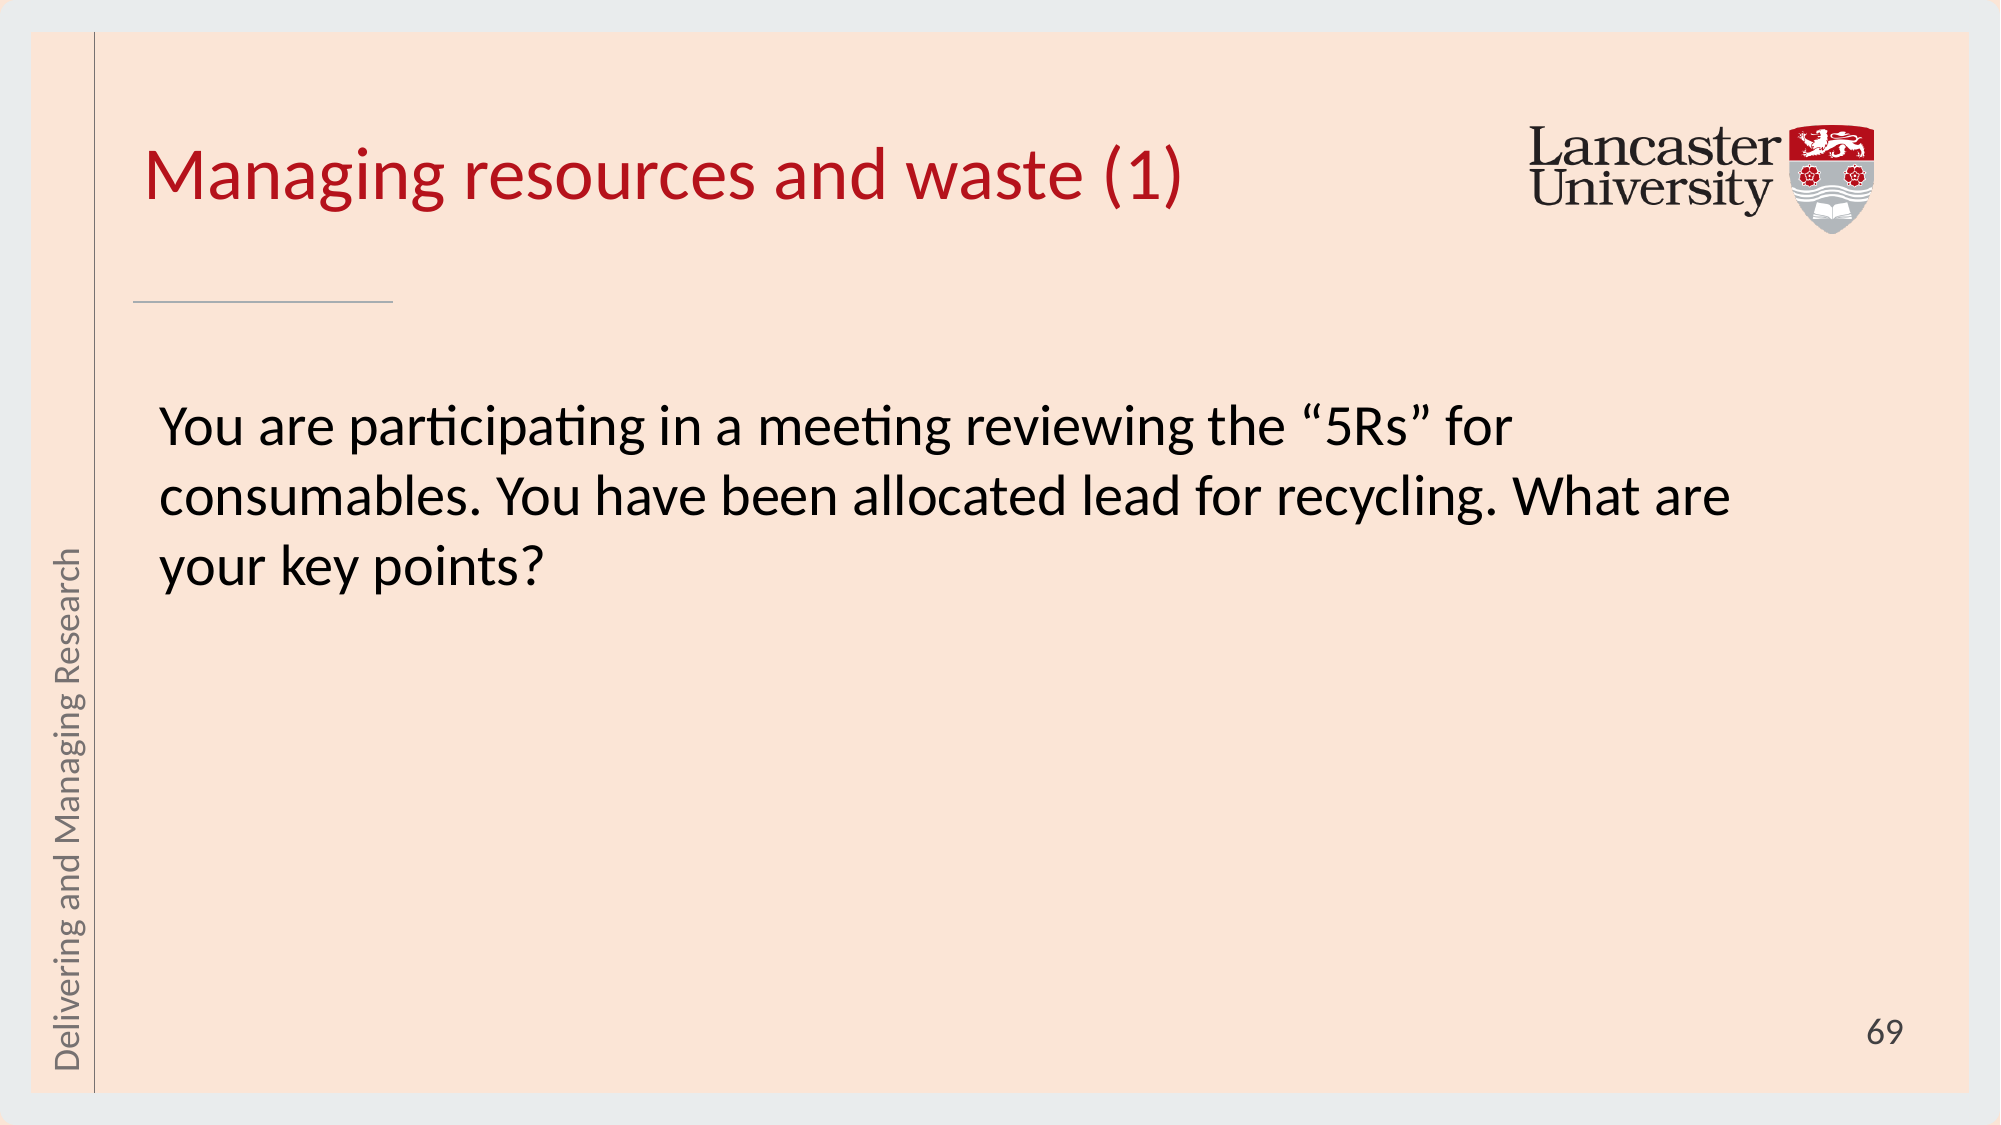

# Managing resources and waste (1)
You are participating in a meeting reviewing the “5Rs” for consumables. You have been allocated lead for recycling. What are your key points?
Delivering and Managing Research
69